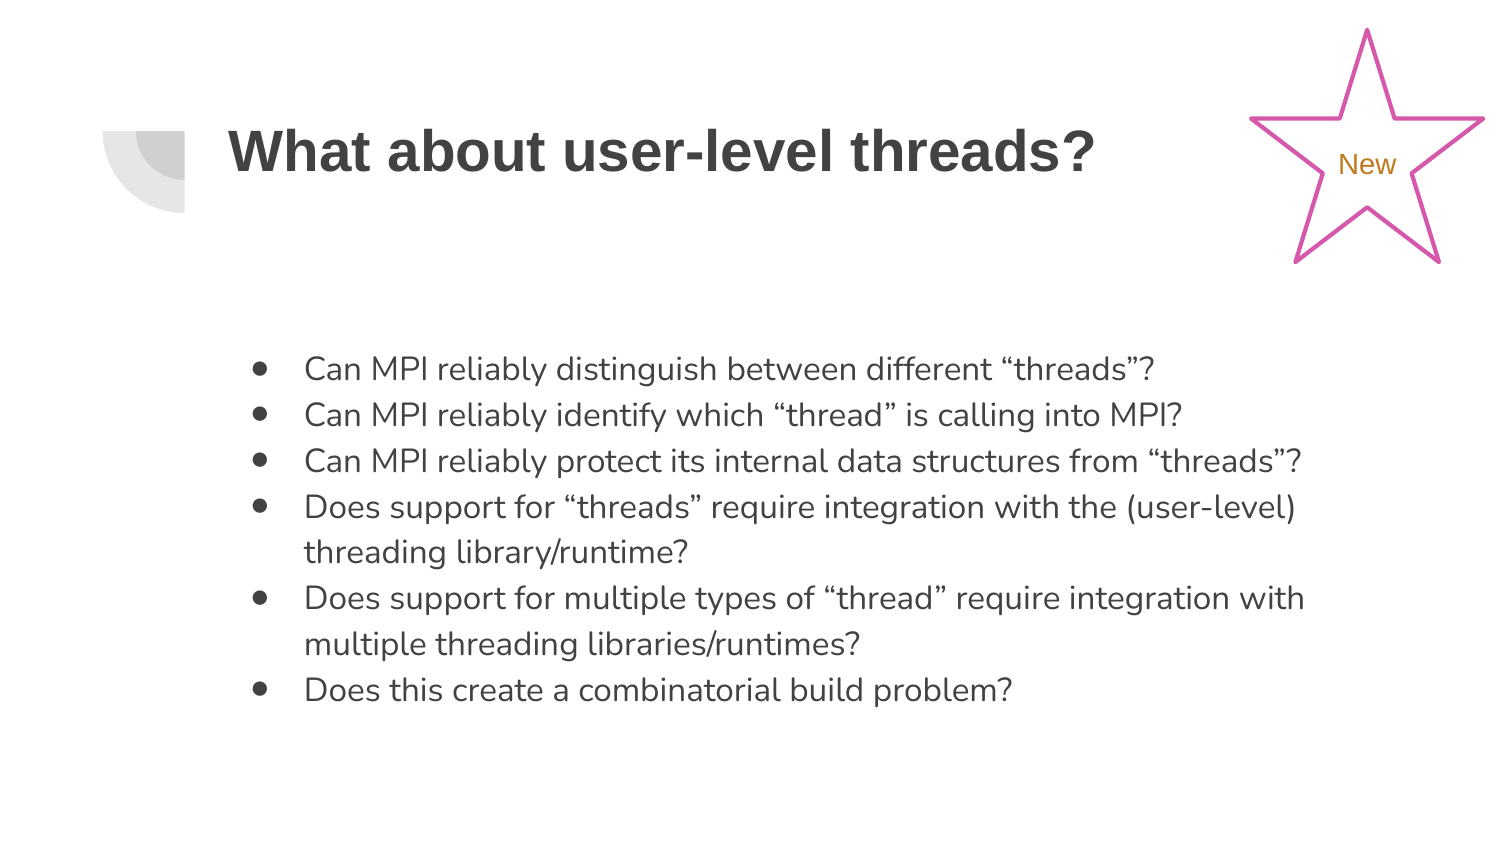

New
# What about user-level threads?
Can MPI reliably distinguish between different “threads”?
Can MPI reliably identify which “thread” is calling into MPI?
Can MPI reliably protect its internal data structures from “threads”?
Does support for “threads” require integration with the (user-level) threading library/runtime?
Does support for multiple types of “thread” require integration with multiple threading libraries/runtimes?
Does this create a combinatorial build problem?